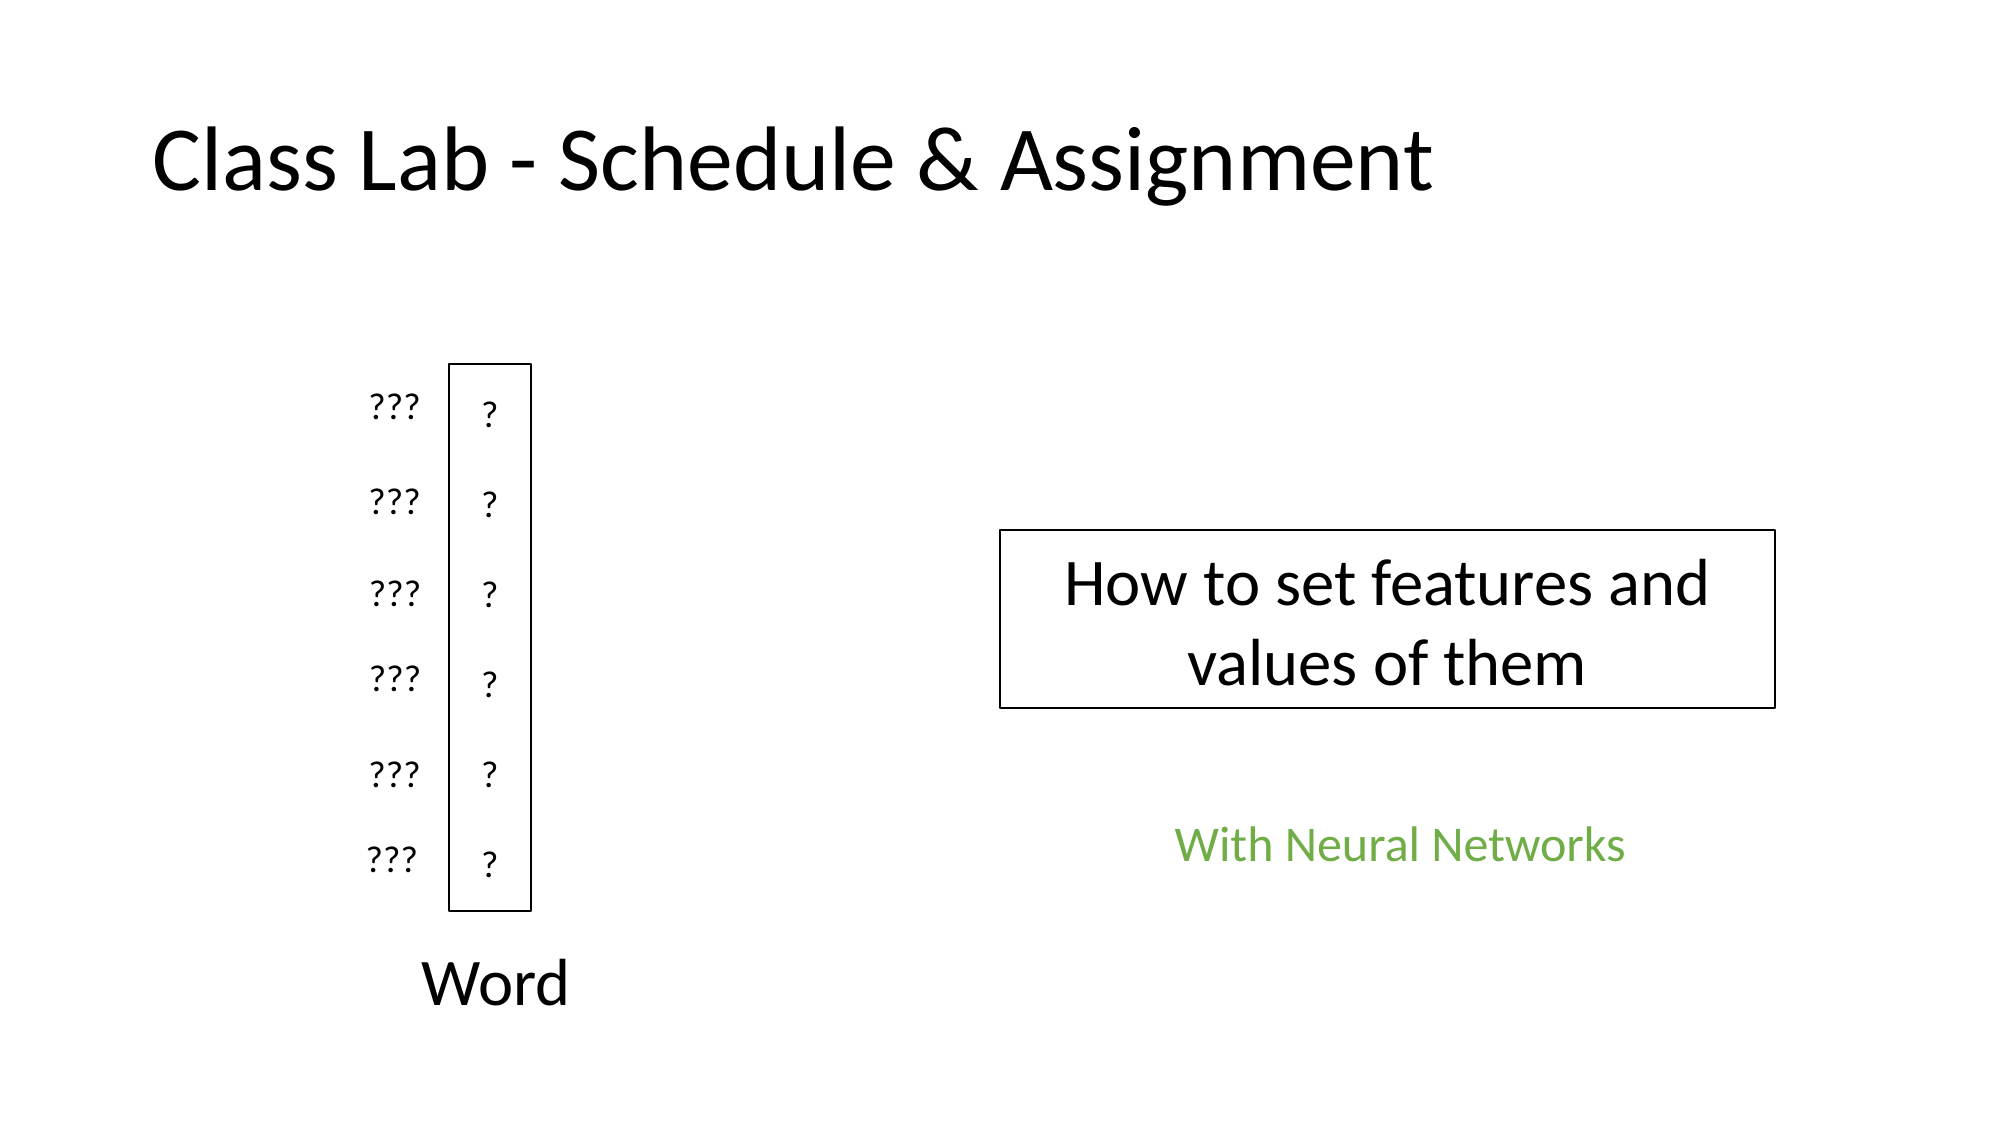

# Class Lab - Schedule & Assignment
?

?

?

?

?

?
???
???
How to set features and values of them
???
???
???
With Neural Networks
???
Word